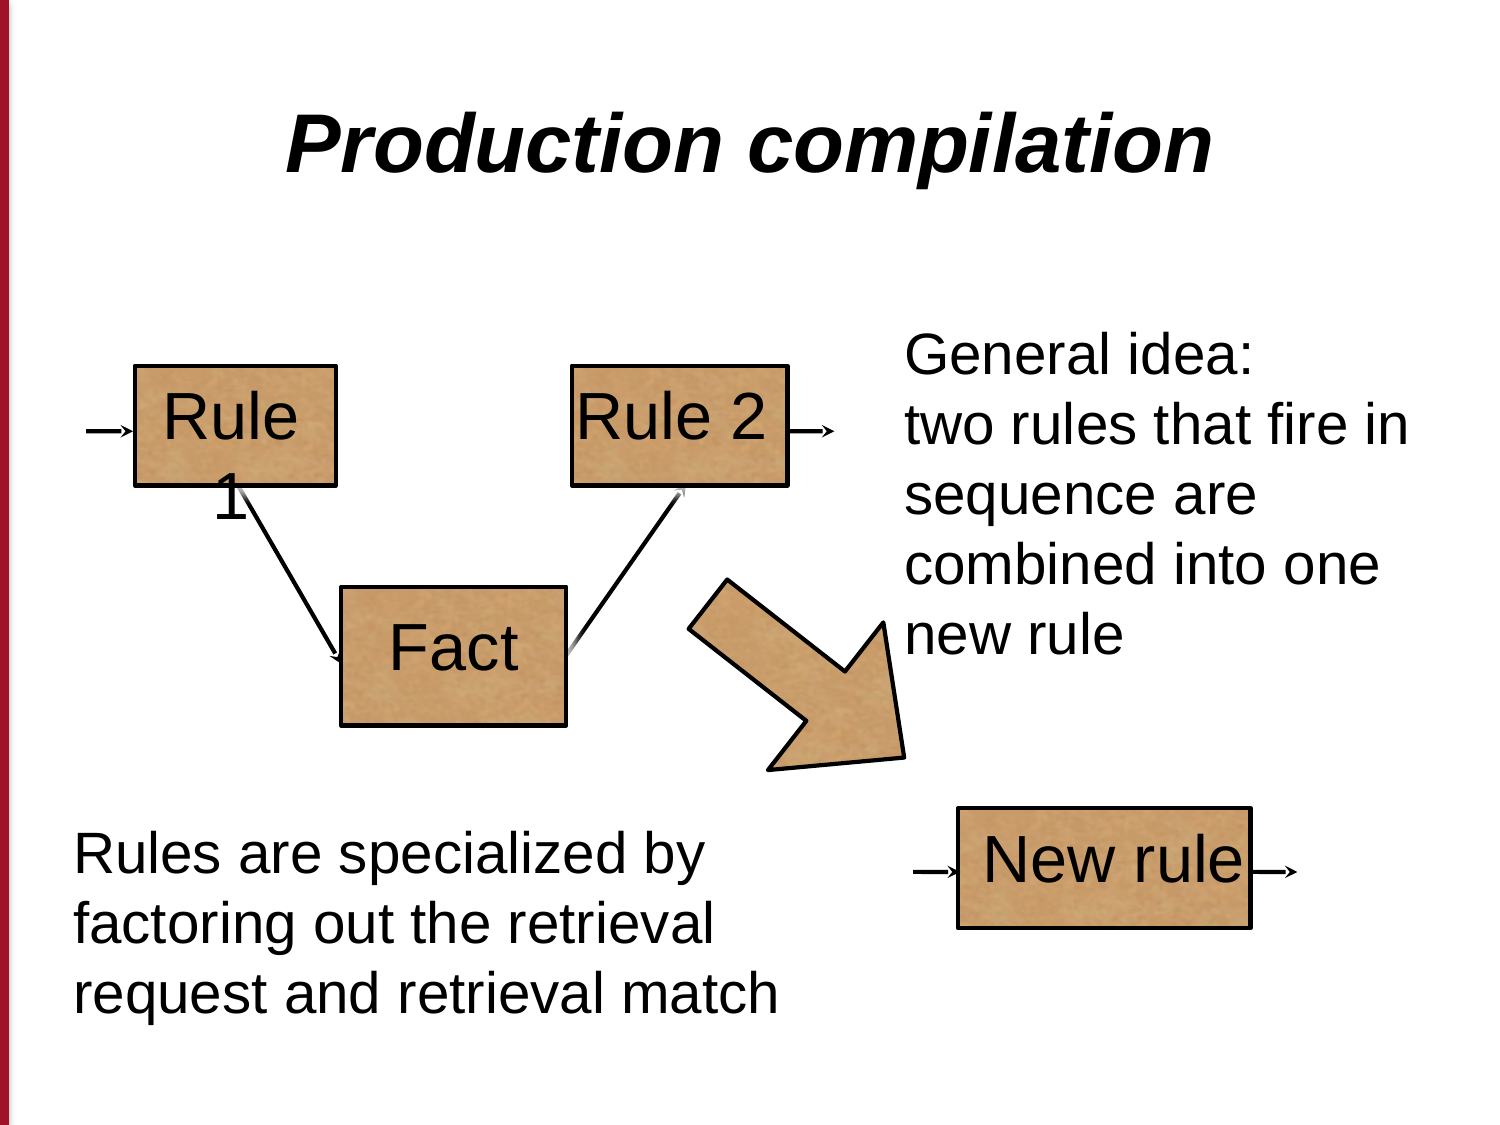

# Production compilation
General idea:
two rules that fire in sequence are combined into one new rule

Rule 1
Rule 2

Fact

 New rule

Rules are specialized by factoring out the retrieval request and retrieval match